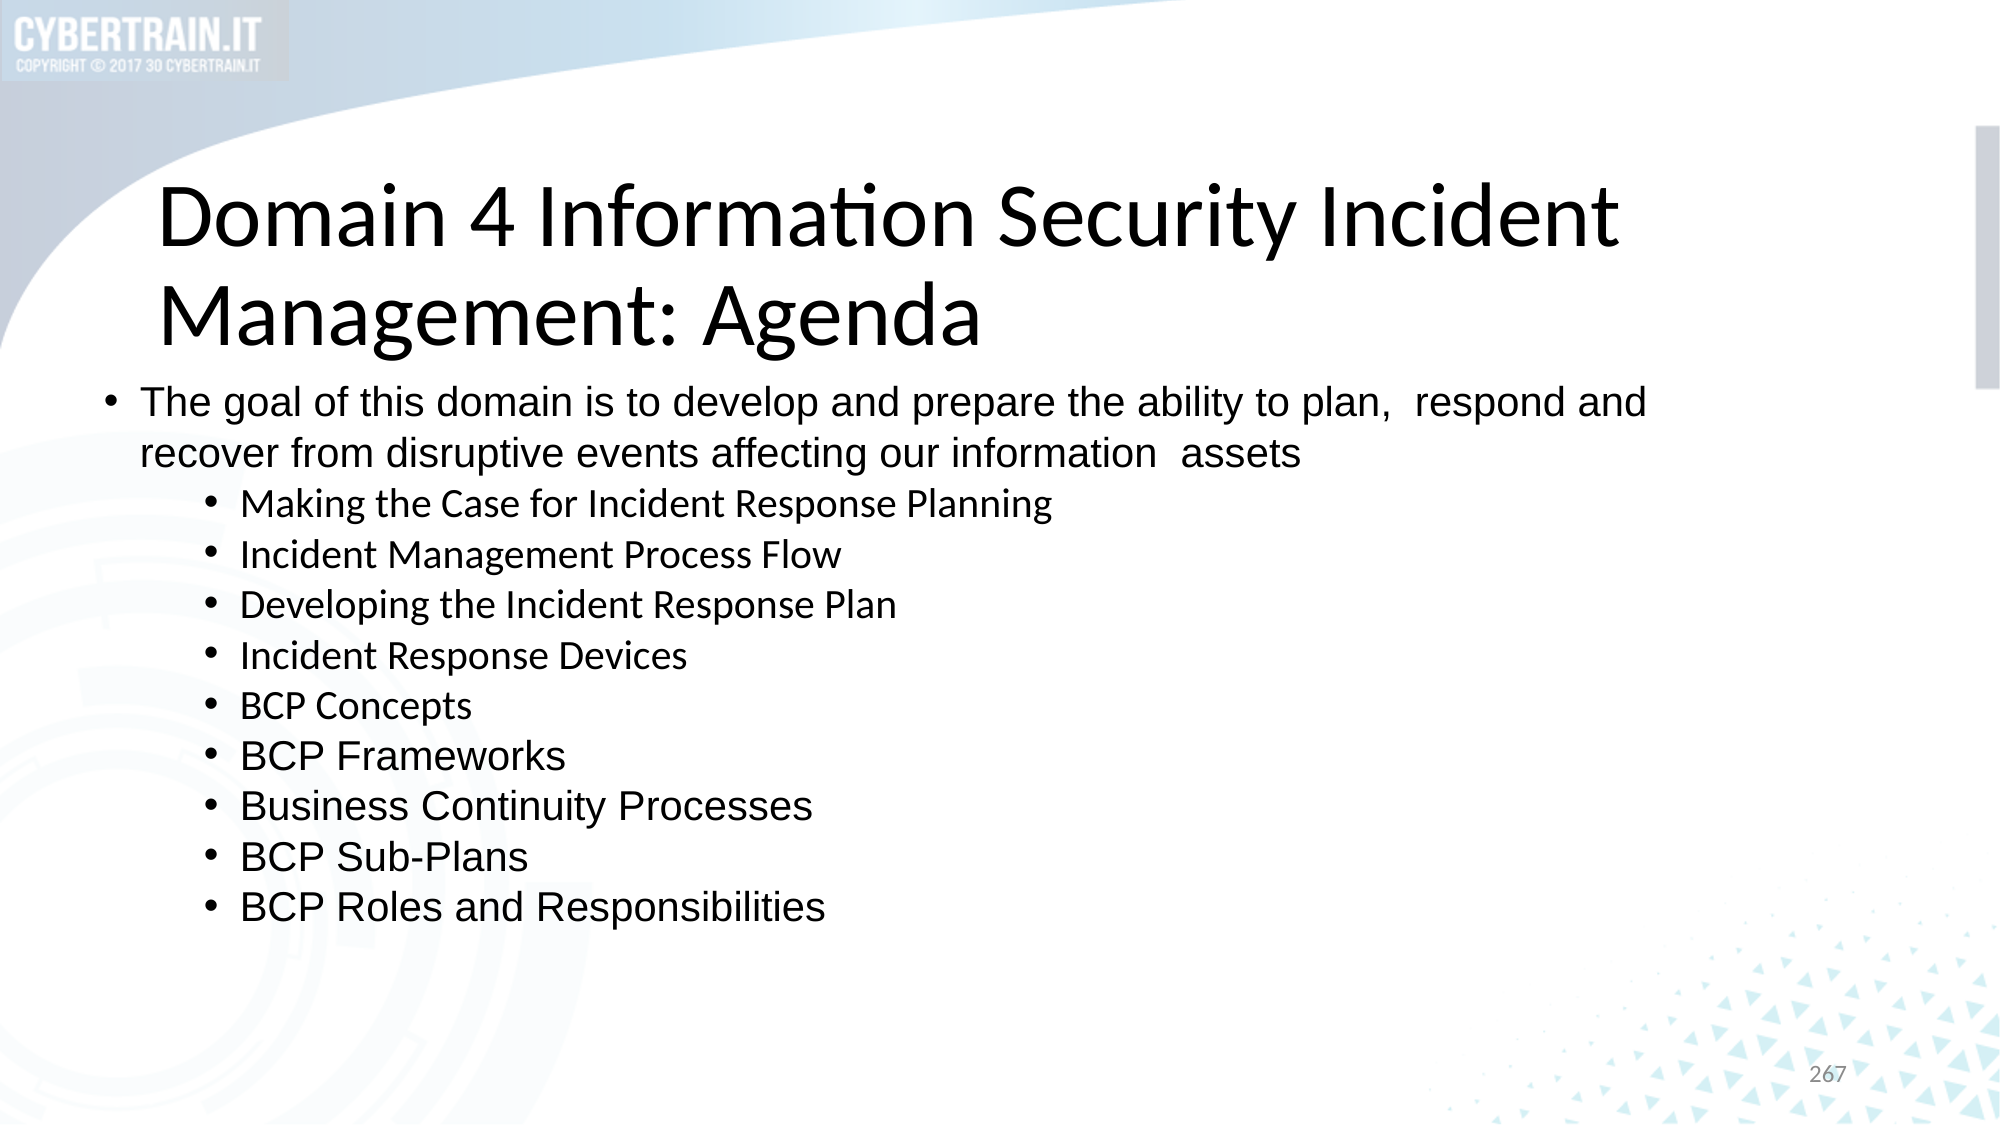

# Domain 4 Information Security Incident Management: Agenda
The goal of this domain is to develop and prepare the ability to plan,  respond and recover from disruptive events affecting our information  assets
Making the Case for Incident Response Planning
Incident Management Process Flow
Developing the Incident Response Plan
Incident Response Devices
BCP Concepts
BCP Frameworks
Business Continuity Processes
BCP Sub-Plans
BCP Roles and Responsibilities

267